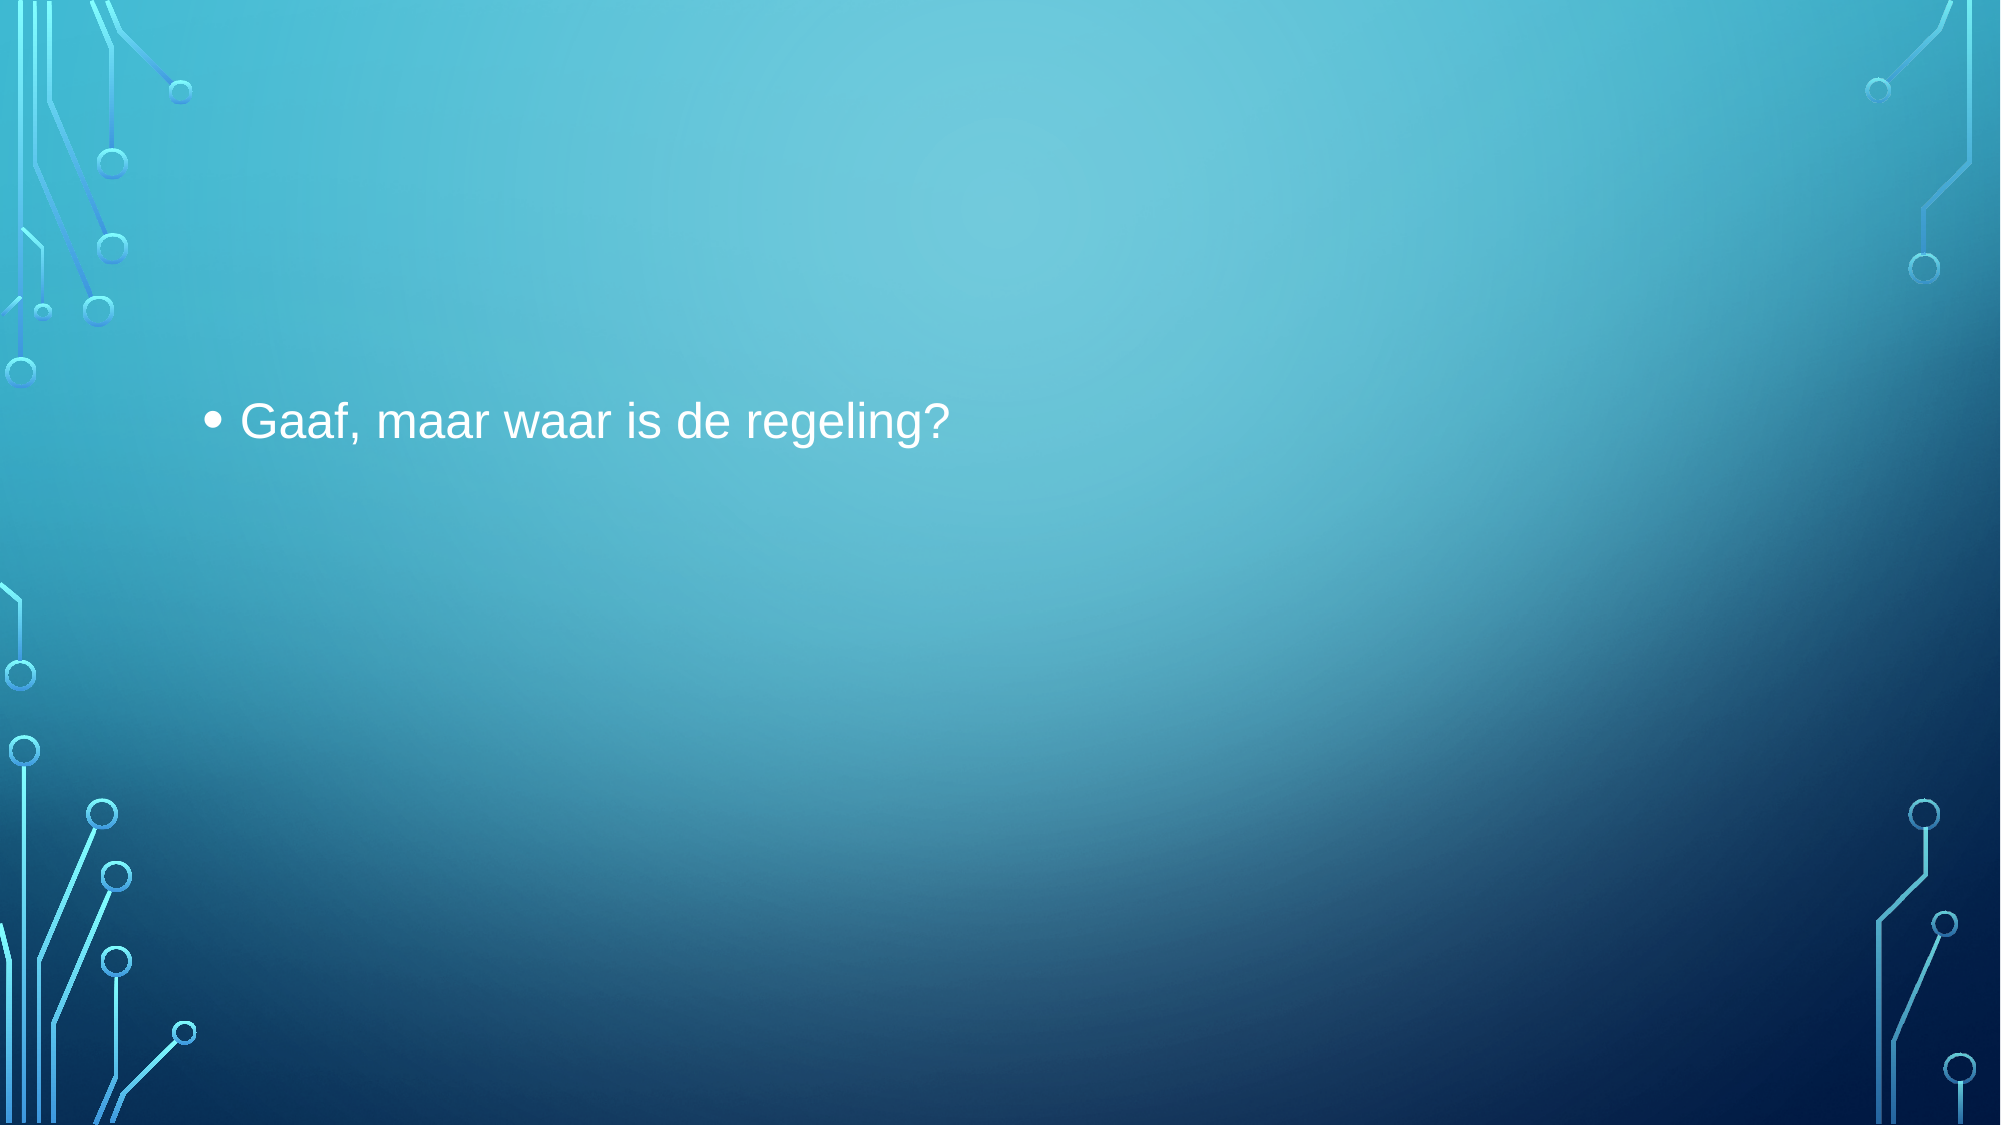

#
Gaaf, maar waar is de regeling?